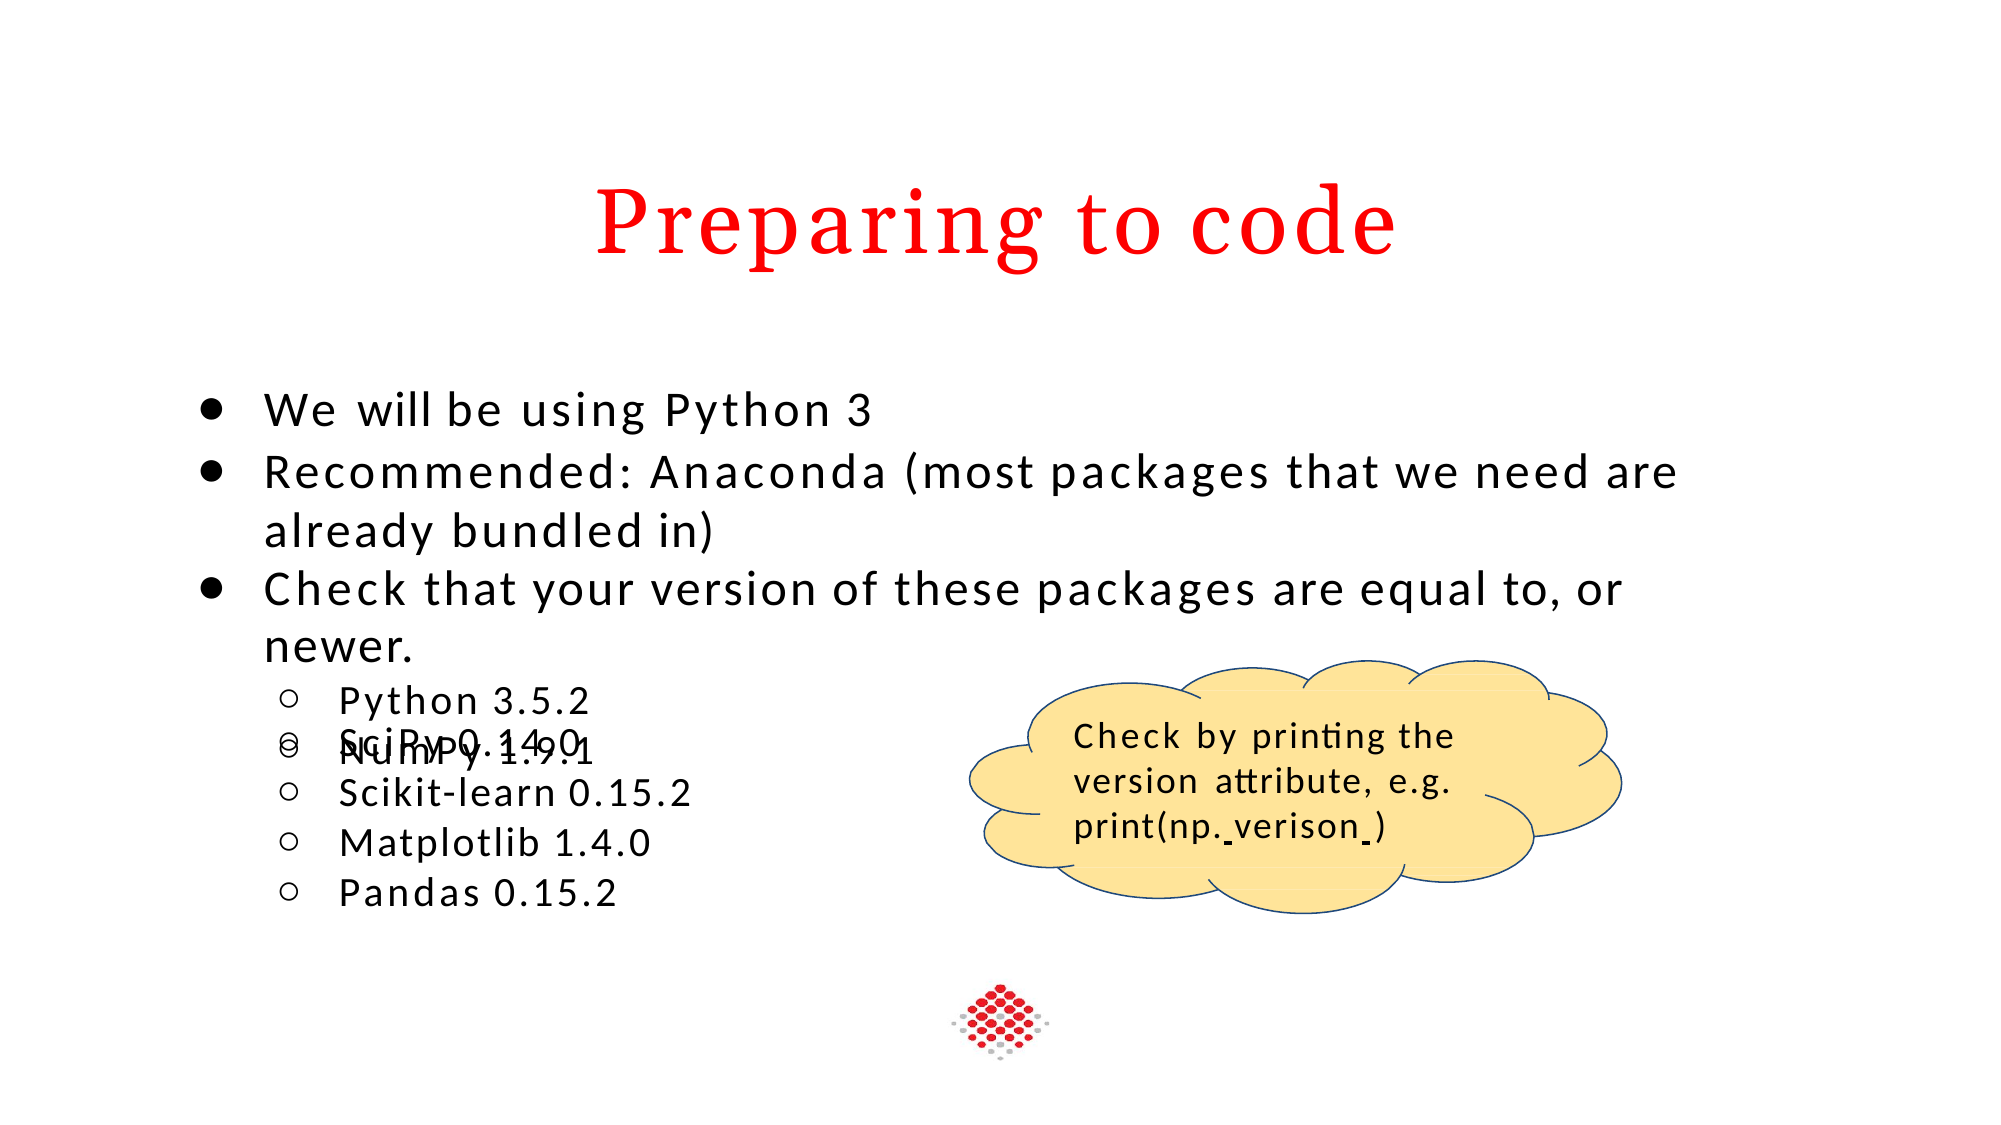

# Preparing to code
We will be using Python 3
Recommended: Anaconda (most packages that we need are  already bundled in)
Check that your version of these packages are equal to, or newer.
Python 3.5.2
NumPy 1.9.1

Check by printing the  version attribute, e.g.  print(np. verison )
SciPy 0.14.0
Scikit-learn 0.15.2
Matplotlib 1.4.0
Pandas 0.15.2